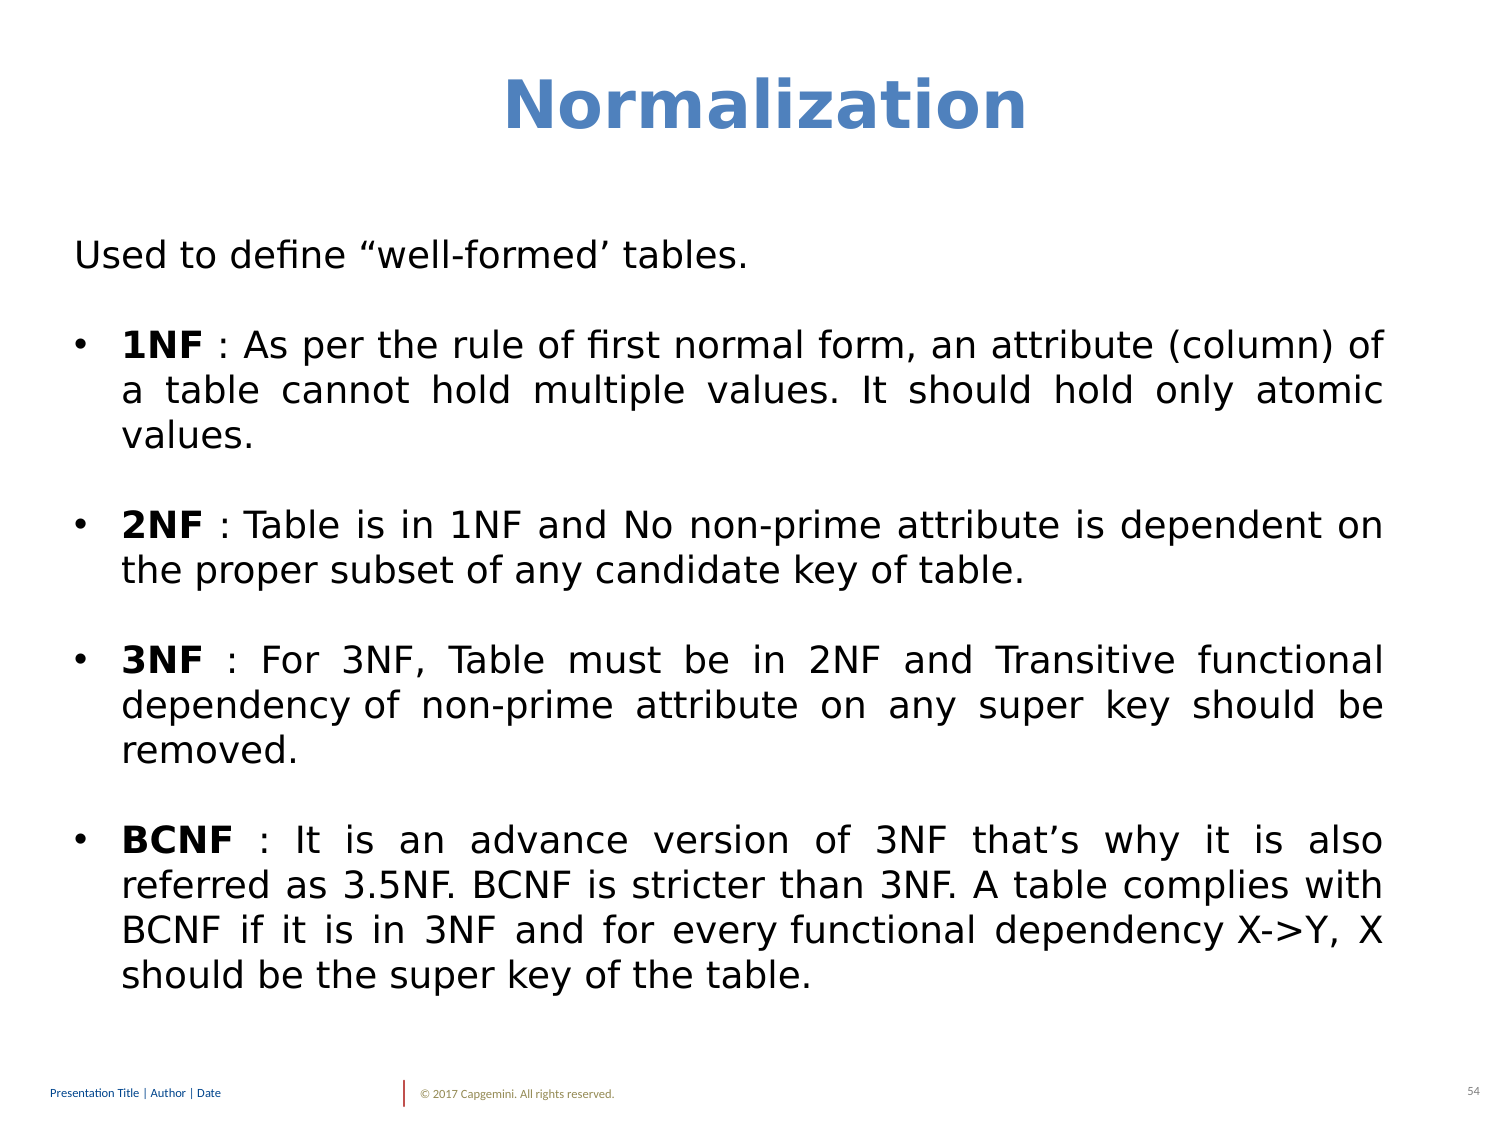

Normalization
Used to define “well-formed’ tables.

1NF : As per the rule of first normal form, an attribute (column) of a table cannot hold multiple values. It should hold only atomic values.

2NF : Table is in 1NF and No non-prime attribute is dependent on the proper subset of any candidate key of table.

3NF : For 3NF, Table must be in 2NF and Transitive functional dependency of non-prime attribute on any super key should be removed.

BCNF : It is an advance version of 3NF that’s why it is also referred as 3.5NF. BCNF is stricter than 3NF. A table complies with BCNF if it is in 3NF and for every functional dependency X->Y, X should be the super key of the table.